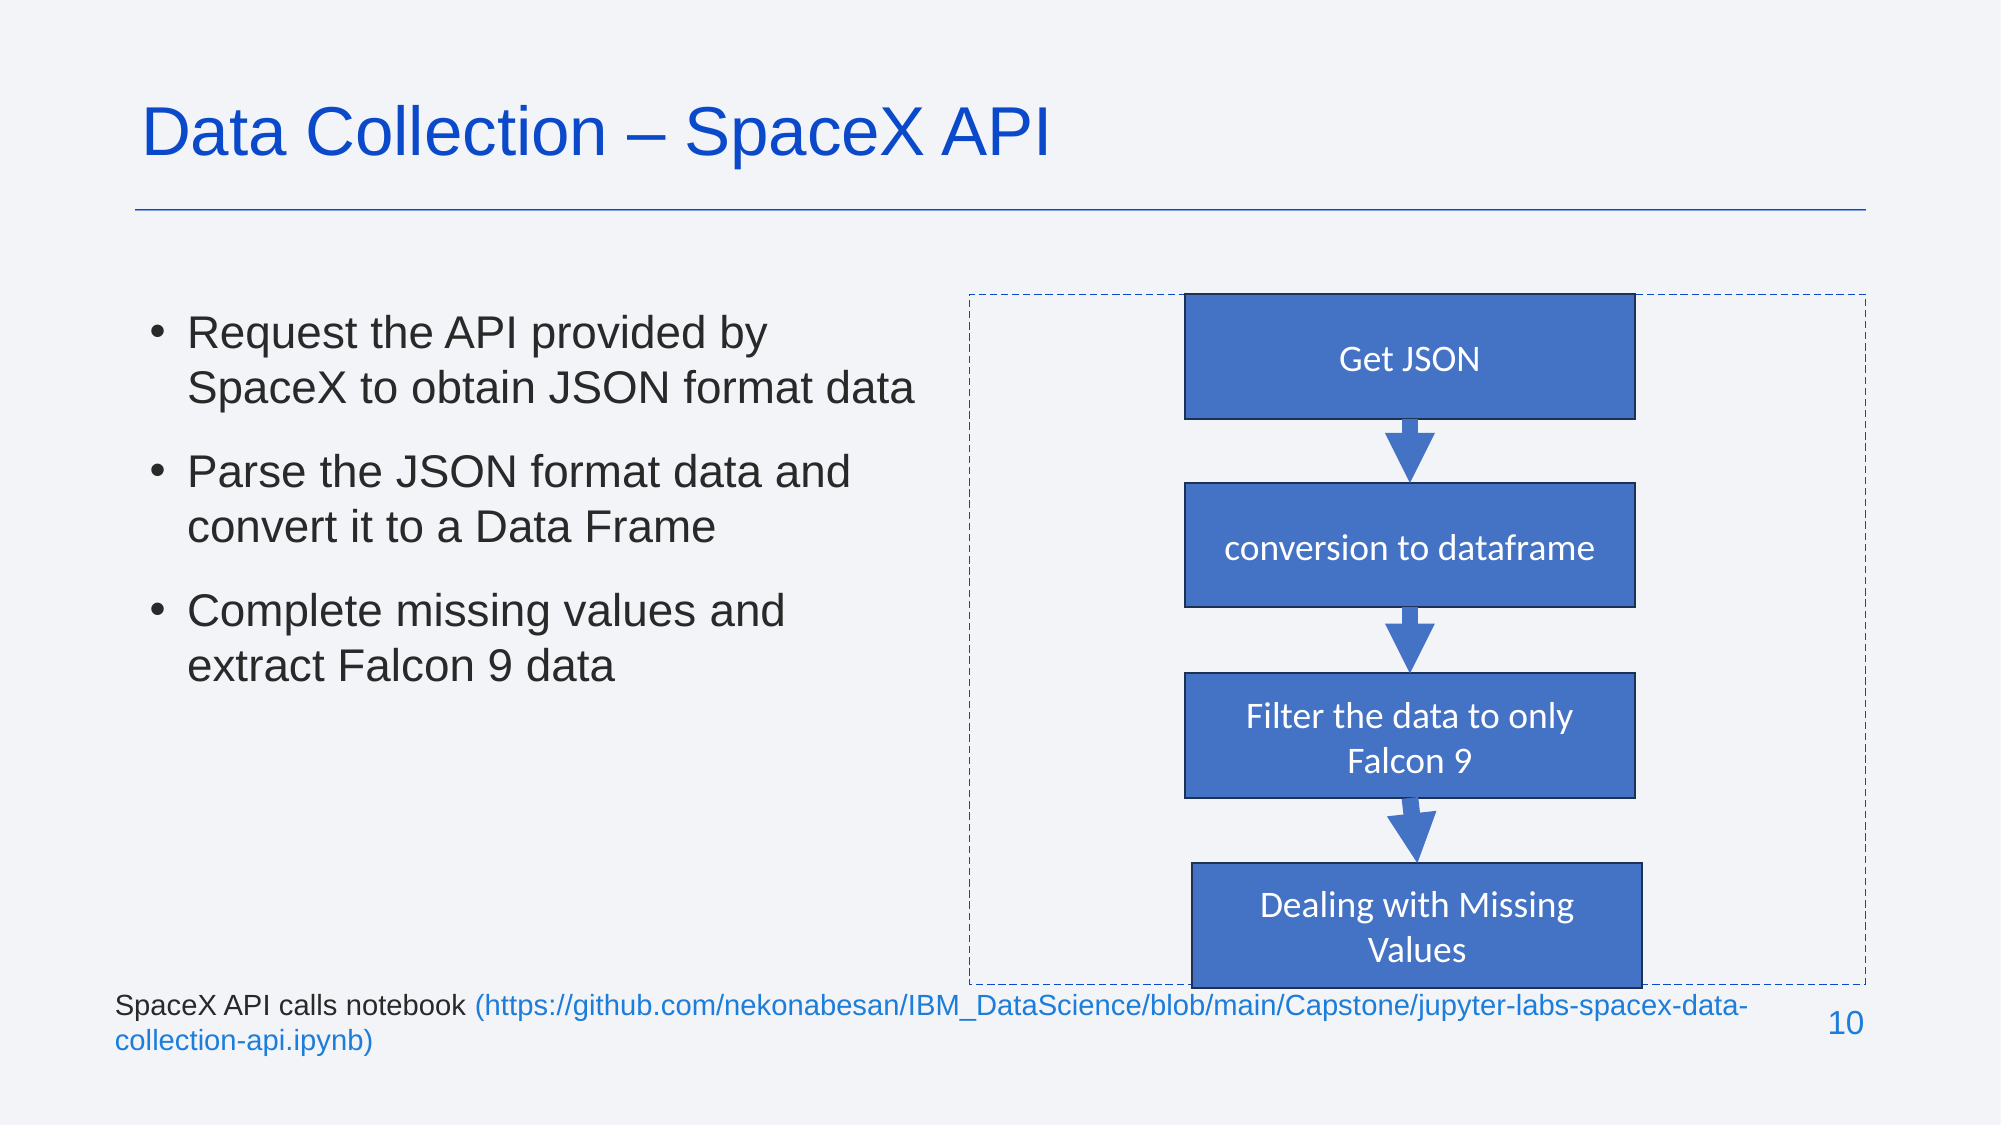

Data Collection – SpaceX API

Get JSON
Request the API provided by SpaceX to obtain JSON format data
Parse the JSON format data and convert it to a Data Frame
Complete missing values ​​and extract Falcon 9 data
conversion to dataframe
Filter the data to only Falcon 9
Dealing with Missing Values
10
SpaceX API calls notebook (https://github.com/nekonabesan/IBM_DataScience/blob/main/Capstone/jupyter-labs-spacex-data-collection-api.ipynb)